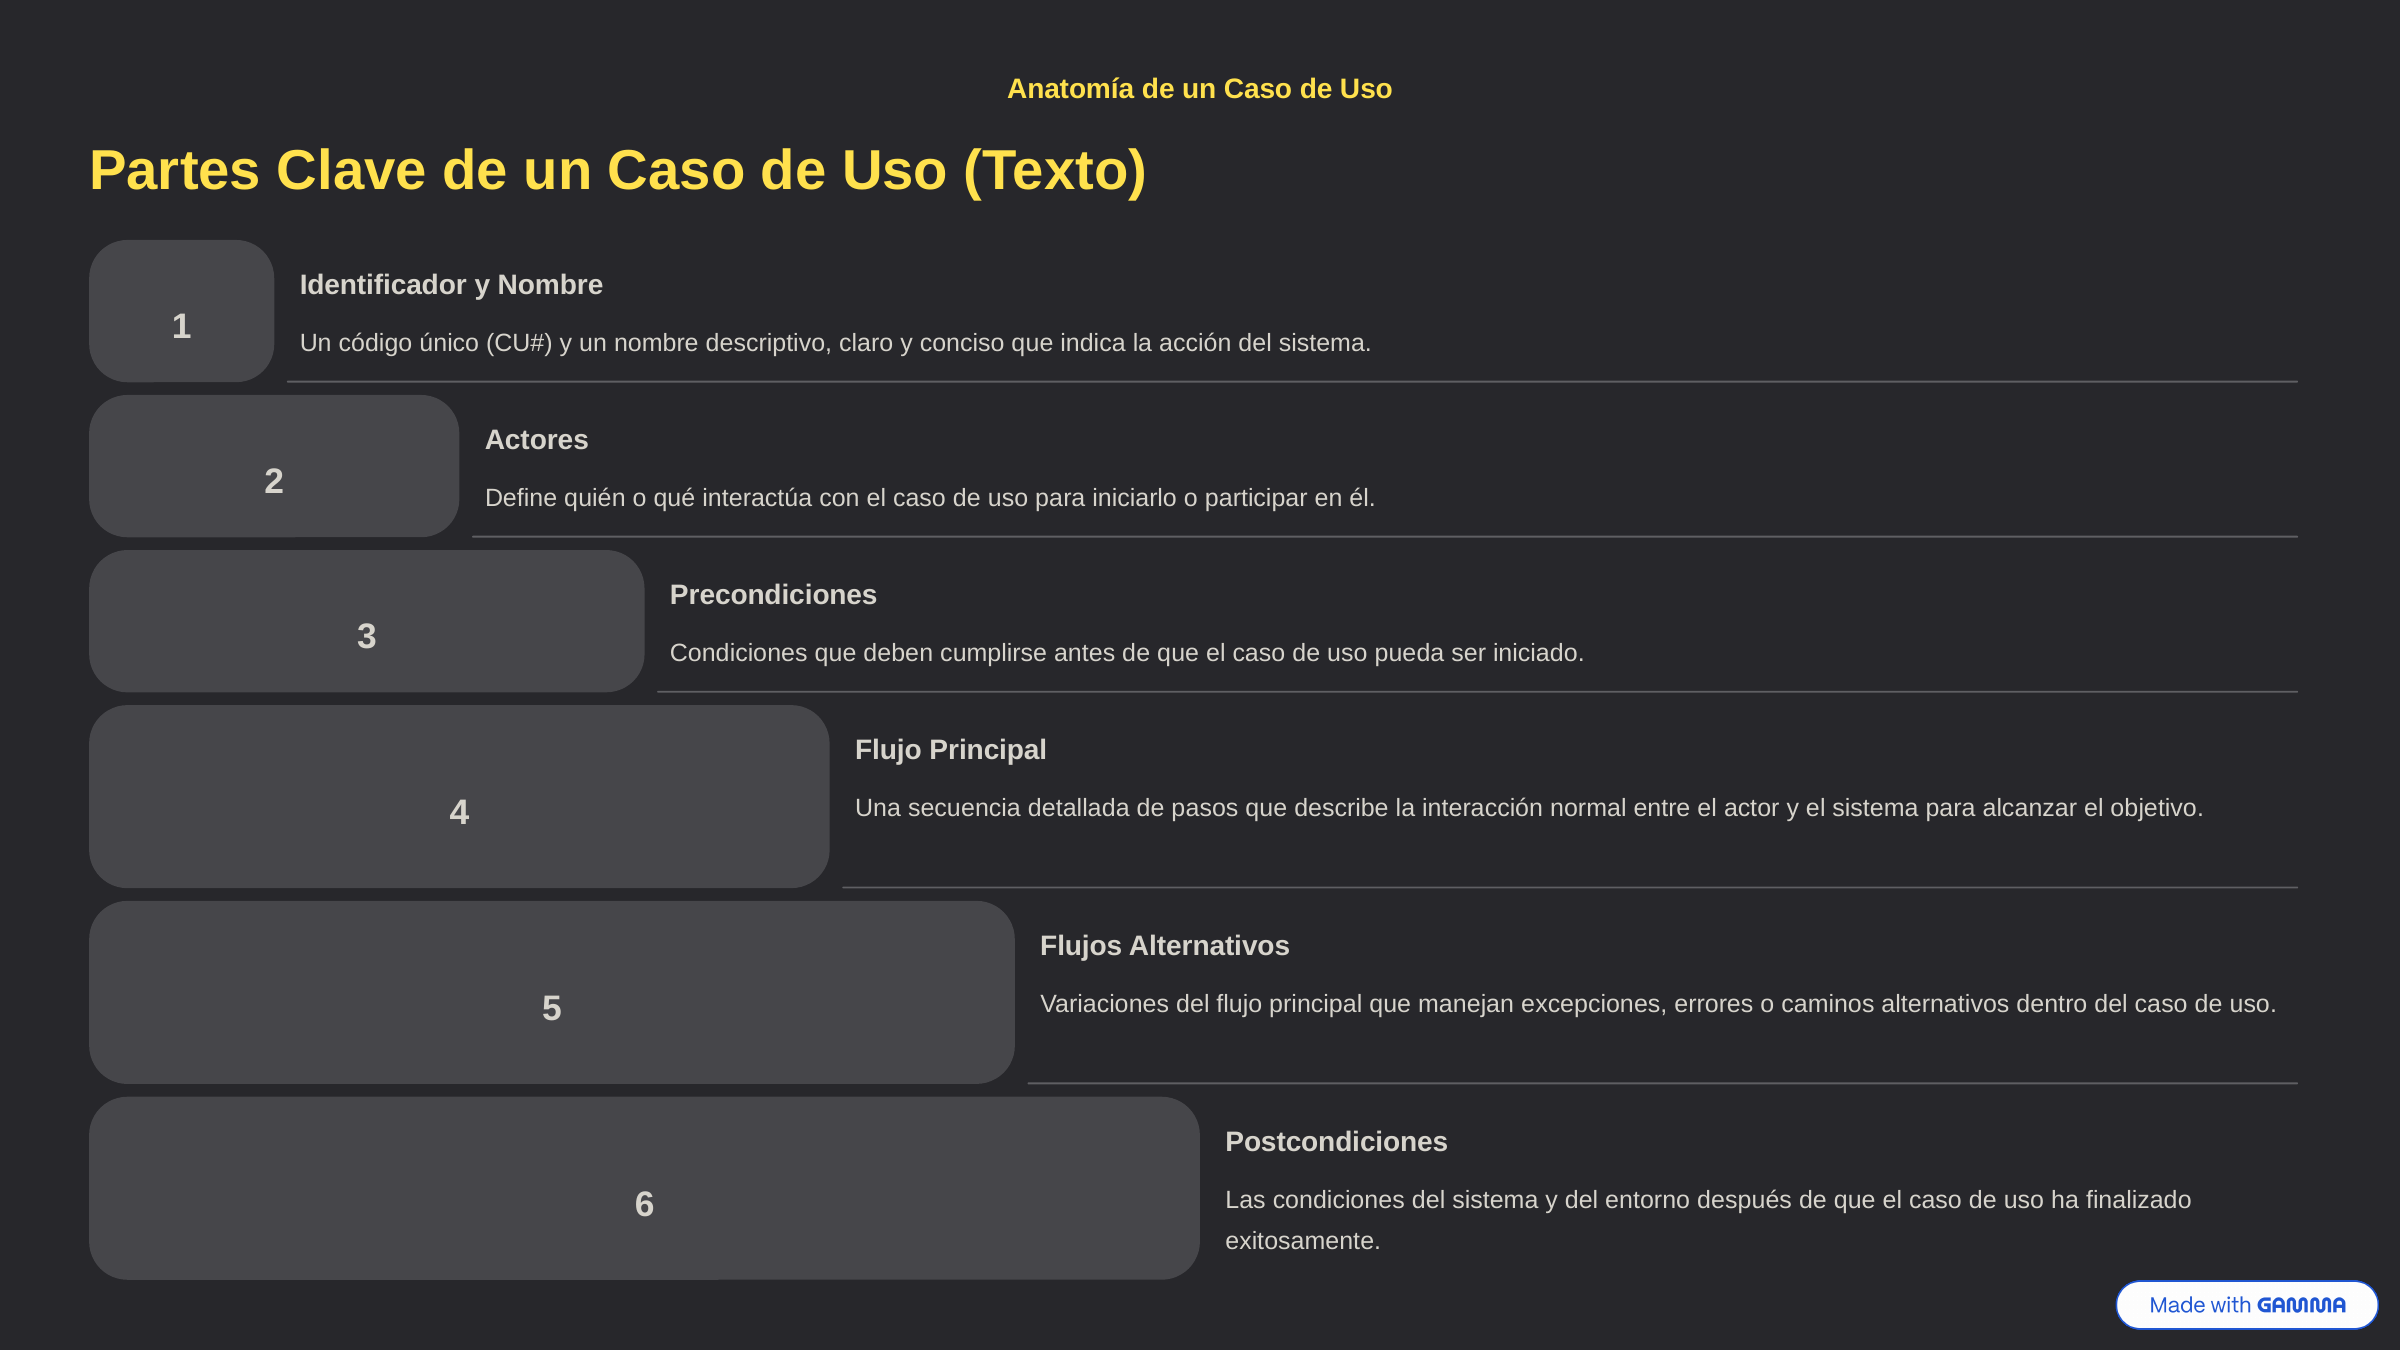

Anatomía de un Caso de Uso
Partes Clave de un Caso de Uso (Texto)

Identificador y Nombre
1
Un código único (CU#) y un nombre descriptivo, claro y conciso que indica la acción del sistema.

Actores
2
Define quién o qué interactúa con el caso de uso para iniciarlo o participar en él.

Precondiciones
3
Condiciones que deben cumplirse antes de que el caso de uso pueda ser iniciado.

Flujo Principal
4
Una secuencia detallada de pasos que describe la interacción normal entre el actor y el sistema para alcanzar el objetivo.

Flujos Alternativos
5
Variaciones del flujo principal que manejan excepciones, errores o caminos alternativos dentro del caso de uso.

Postcondiciones
6
Las condiciones del sistema y del entorno después de que el caso de uso ha finalizado exitosamente.